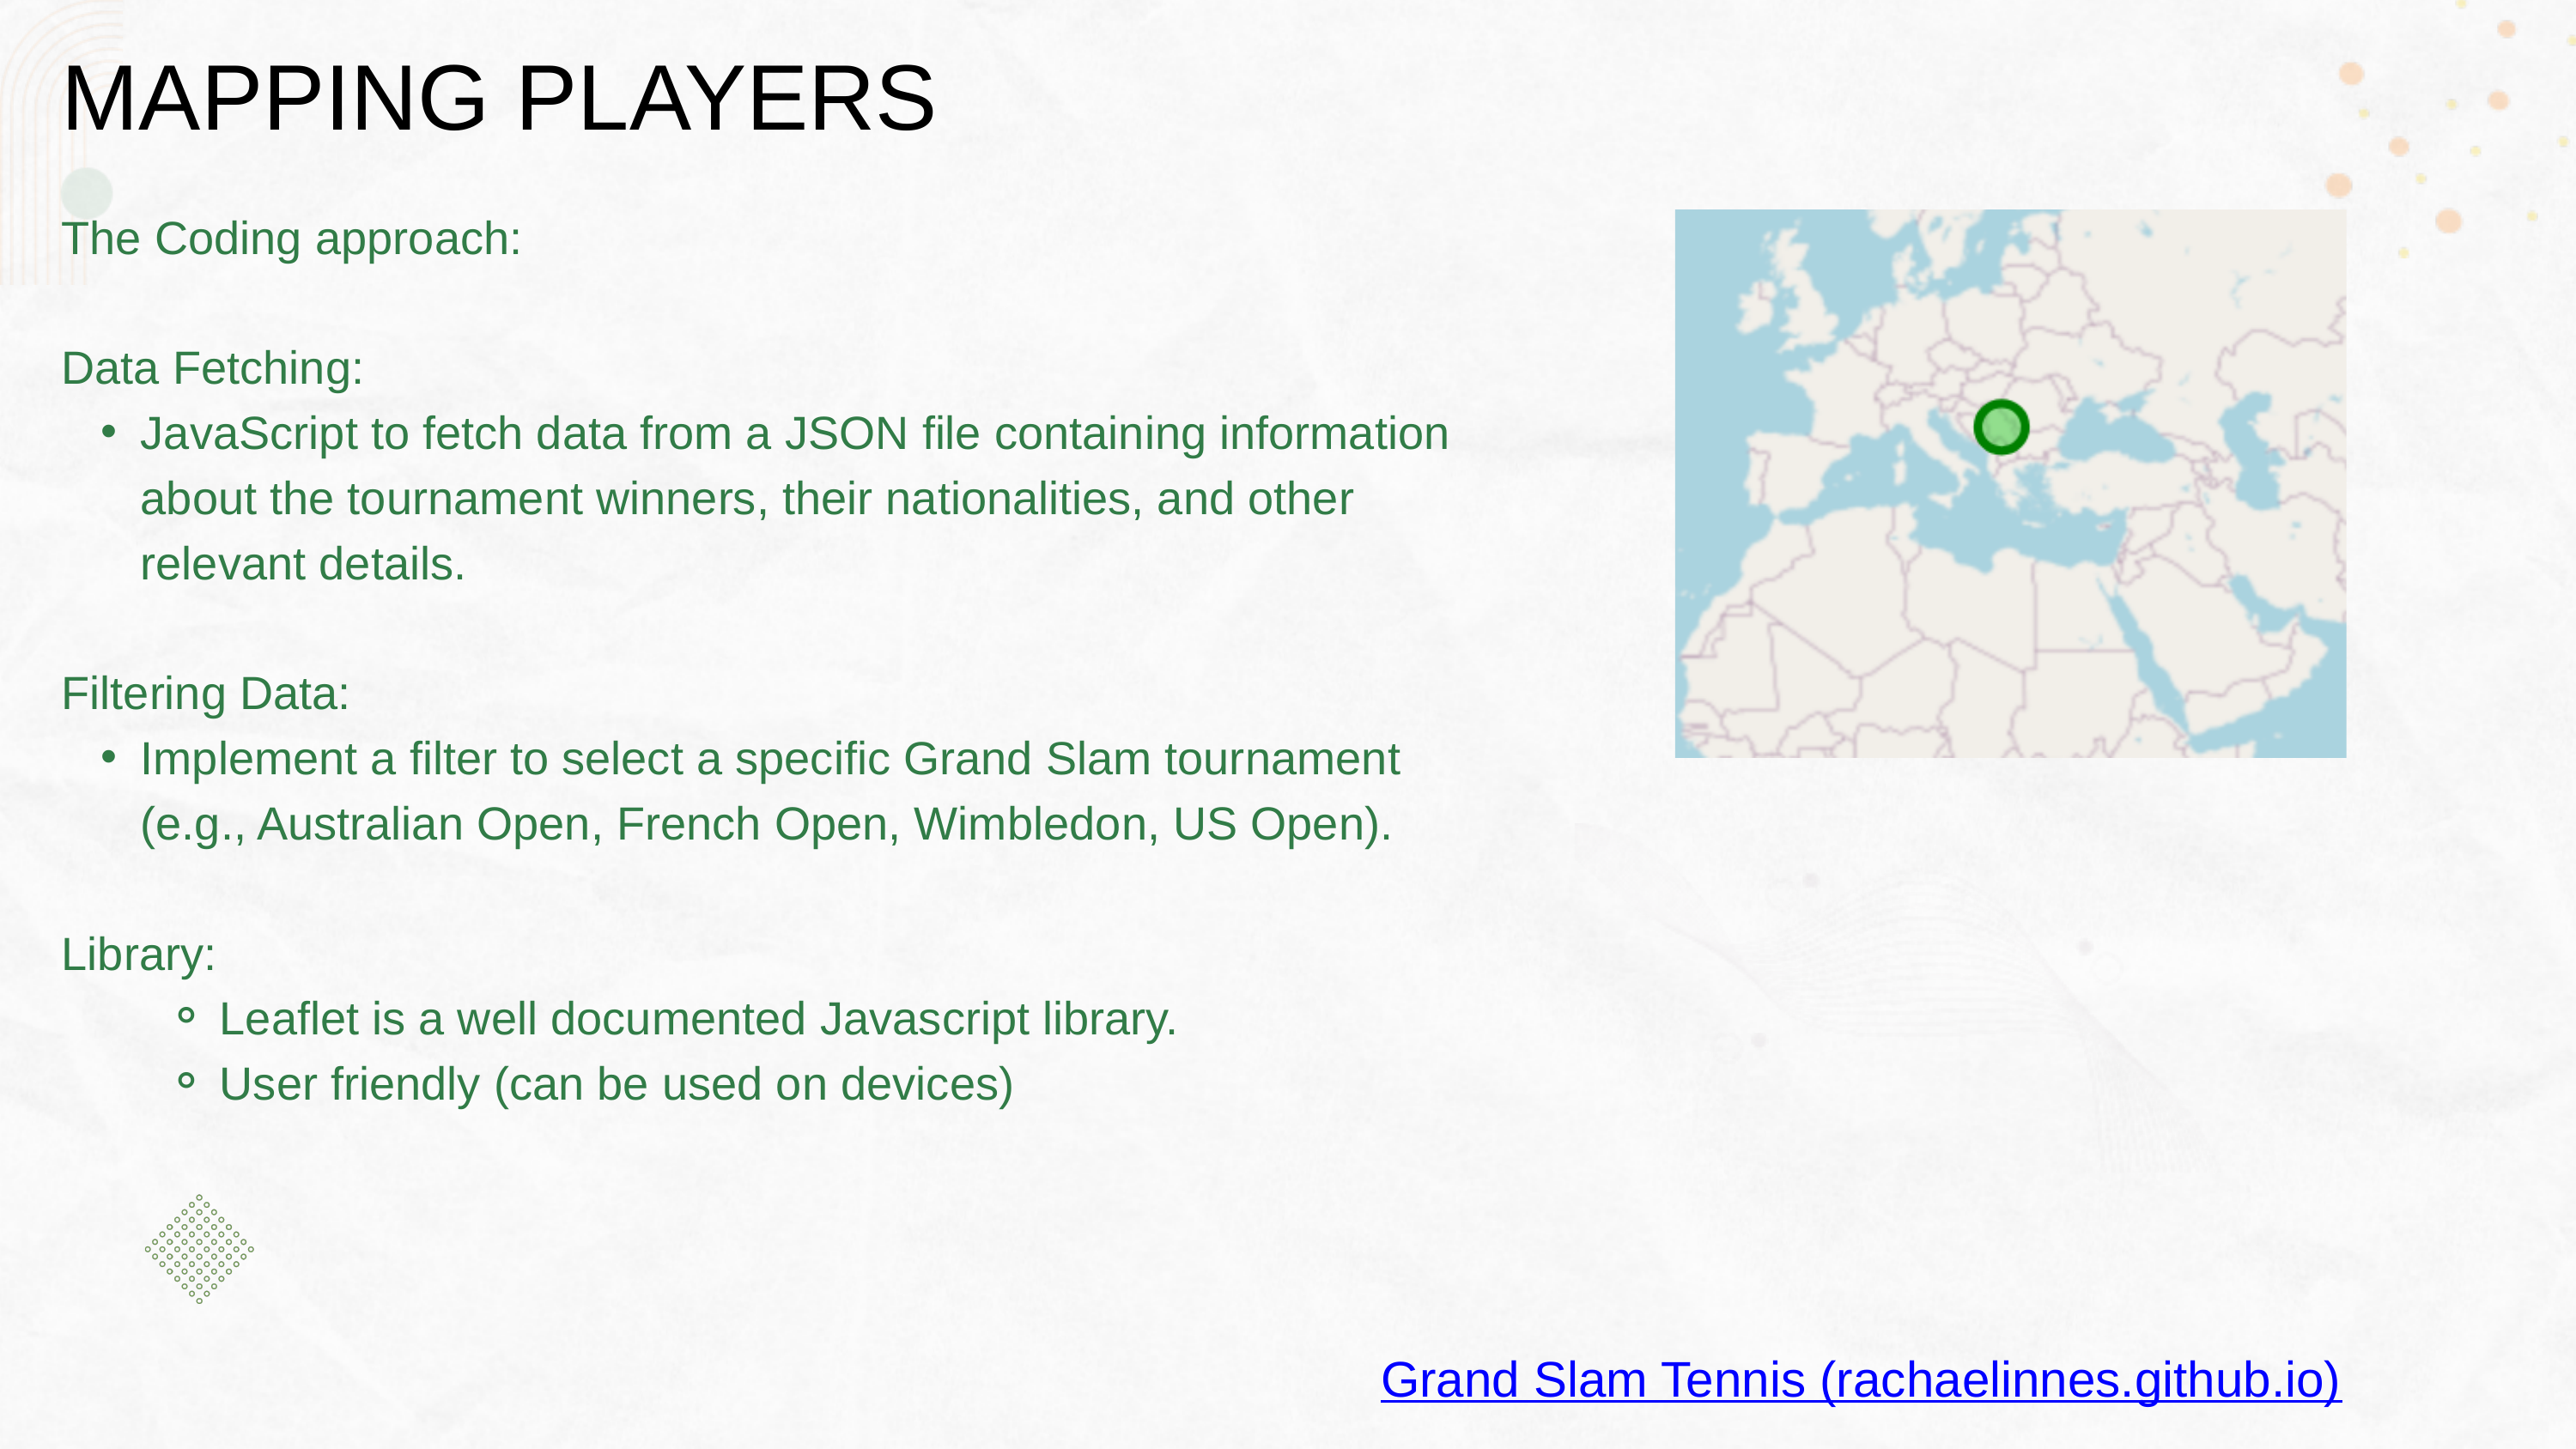

MAPPING PLAYERS
The Coding approach:

Data Fetching:
JavaScript to fetch data from a JSON file containing information about the tournament winners, their nationalities, and other relevant details.

Filtering Data:
Implement a filter to select a specific Grand Slam tournament (e.g., Australian Open, French Open, Wimbledon, US Open).

Library:
Leaflet is a well documented Javascript library.
User friendly (can be used on devices)

Grand Slam Tennis (rachaelinnes.github.io)